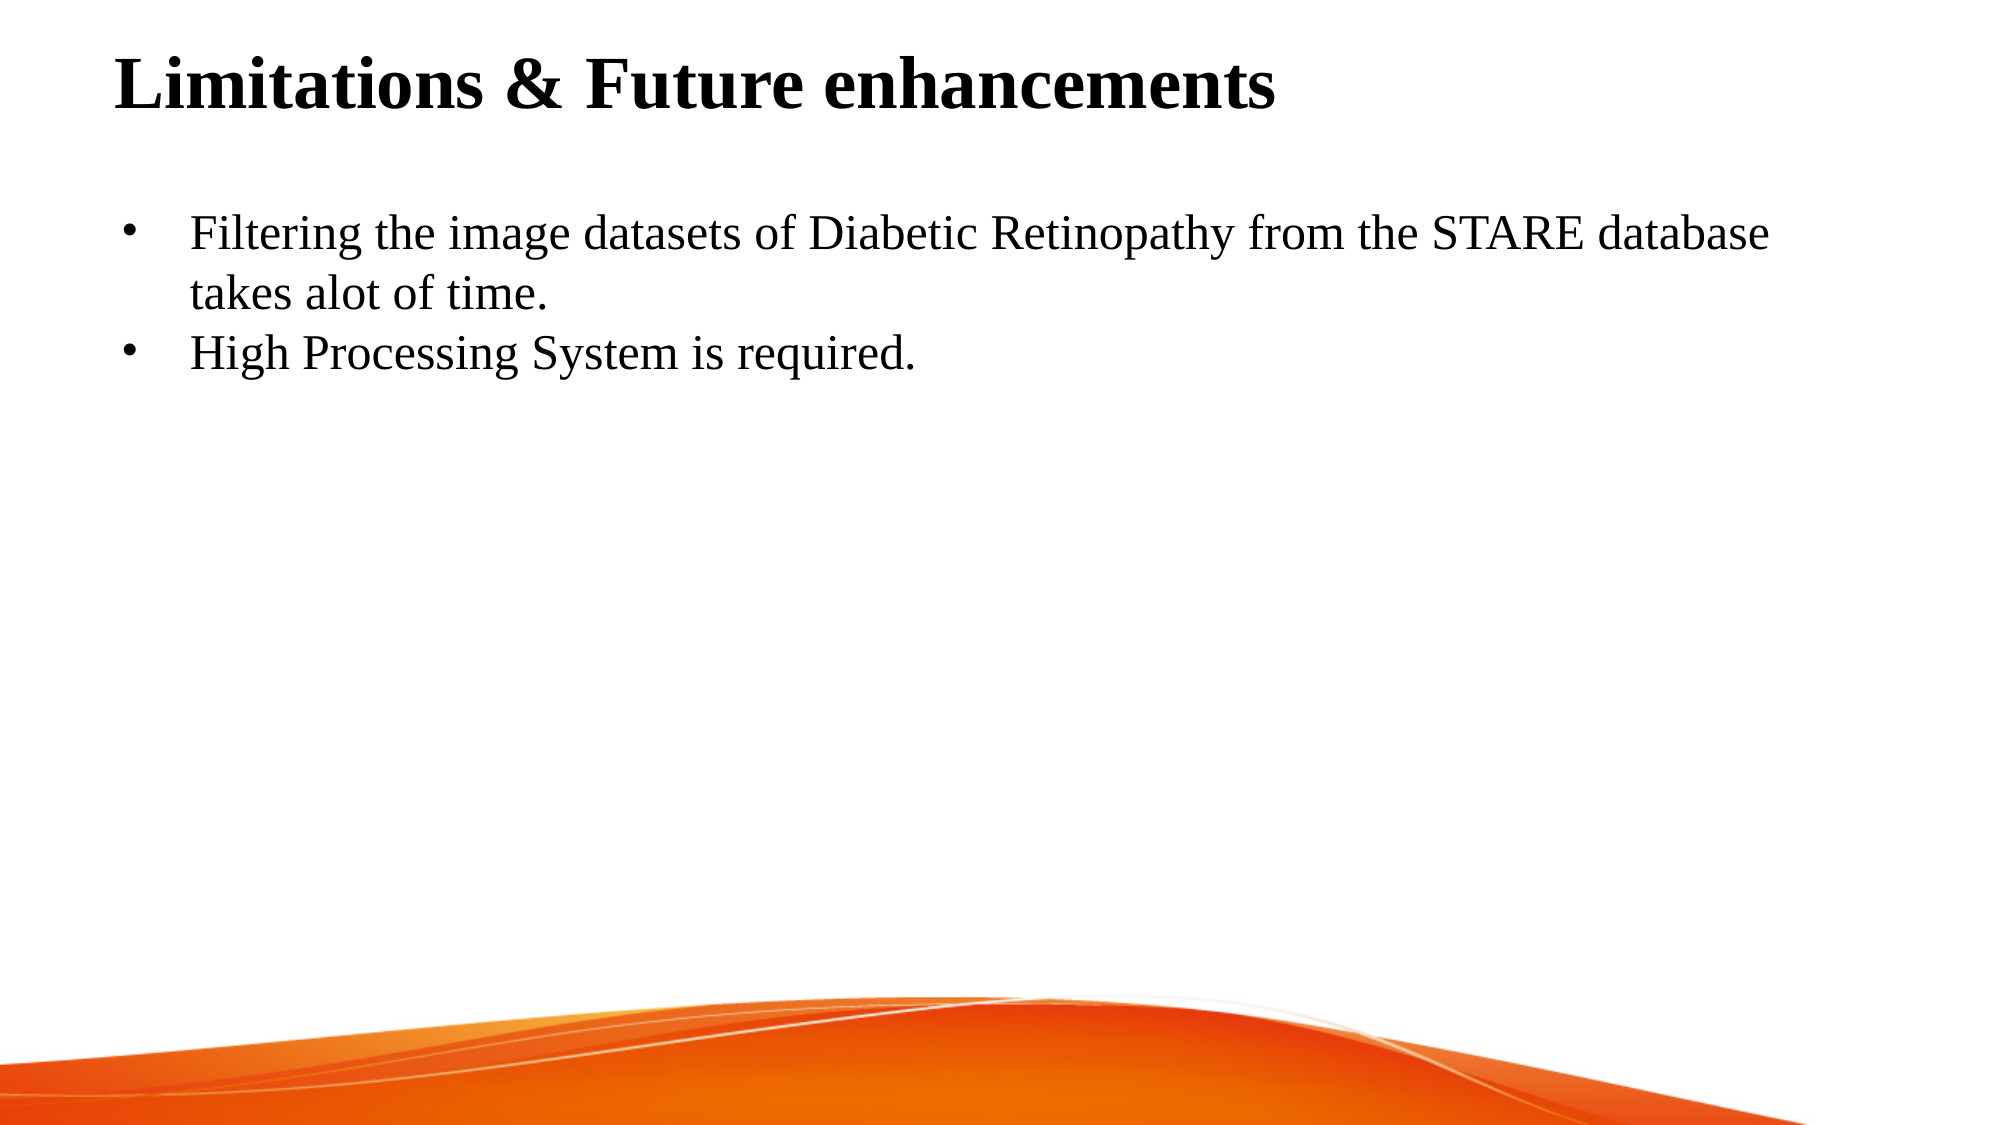

# Limitations & Future enhancements
Filtering the image datasets of Diabetic Retinopathy from the STARE database takes alot of time.
High Processing System is required.